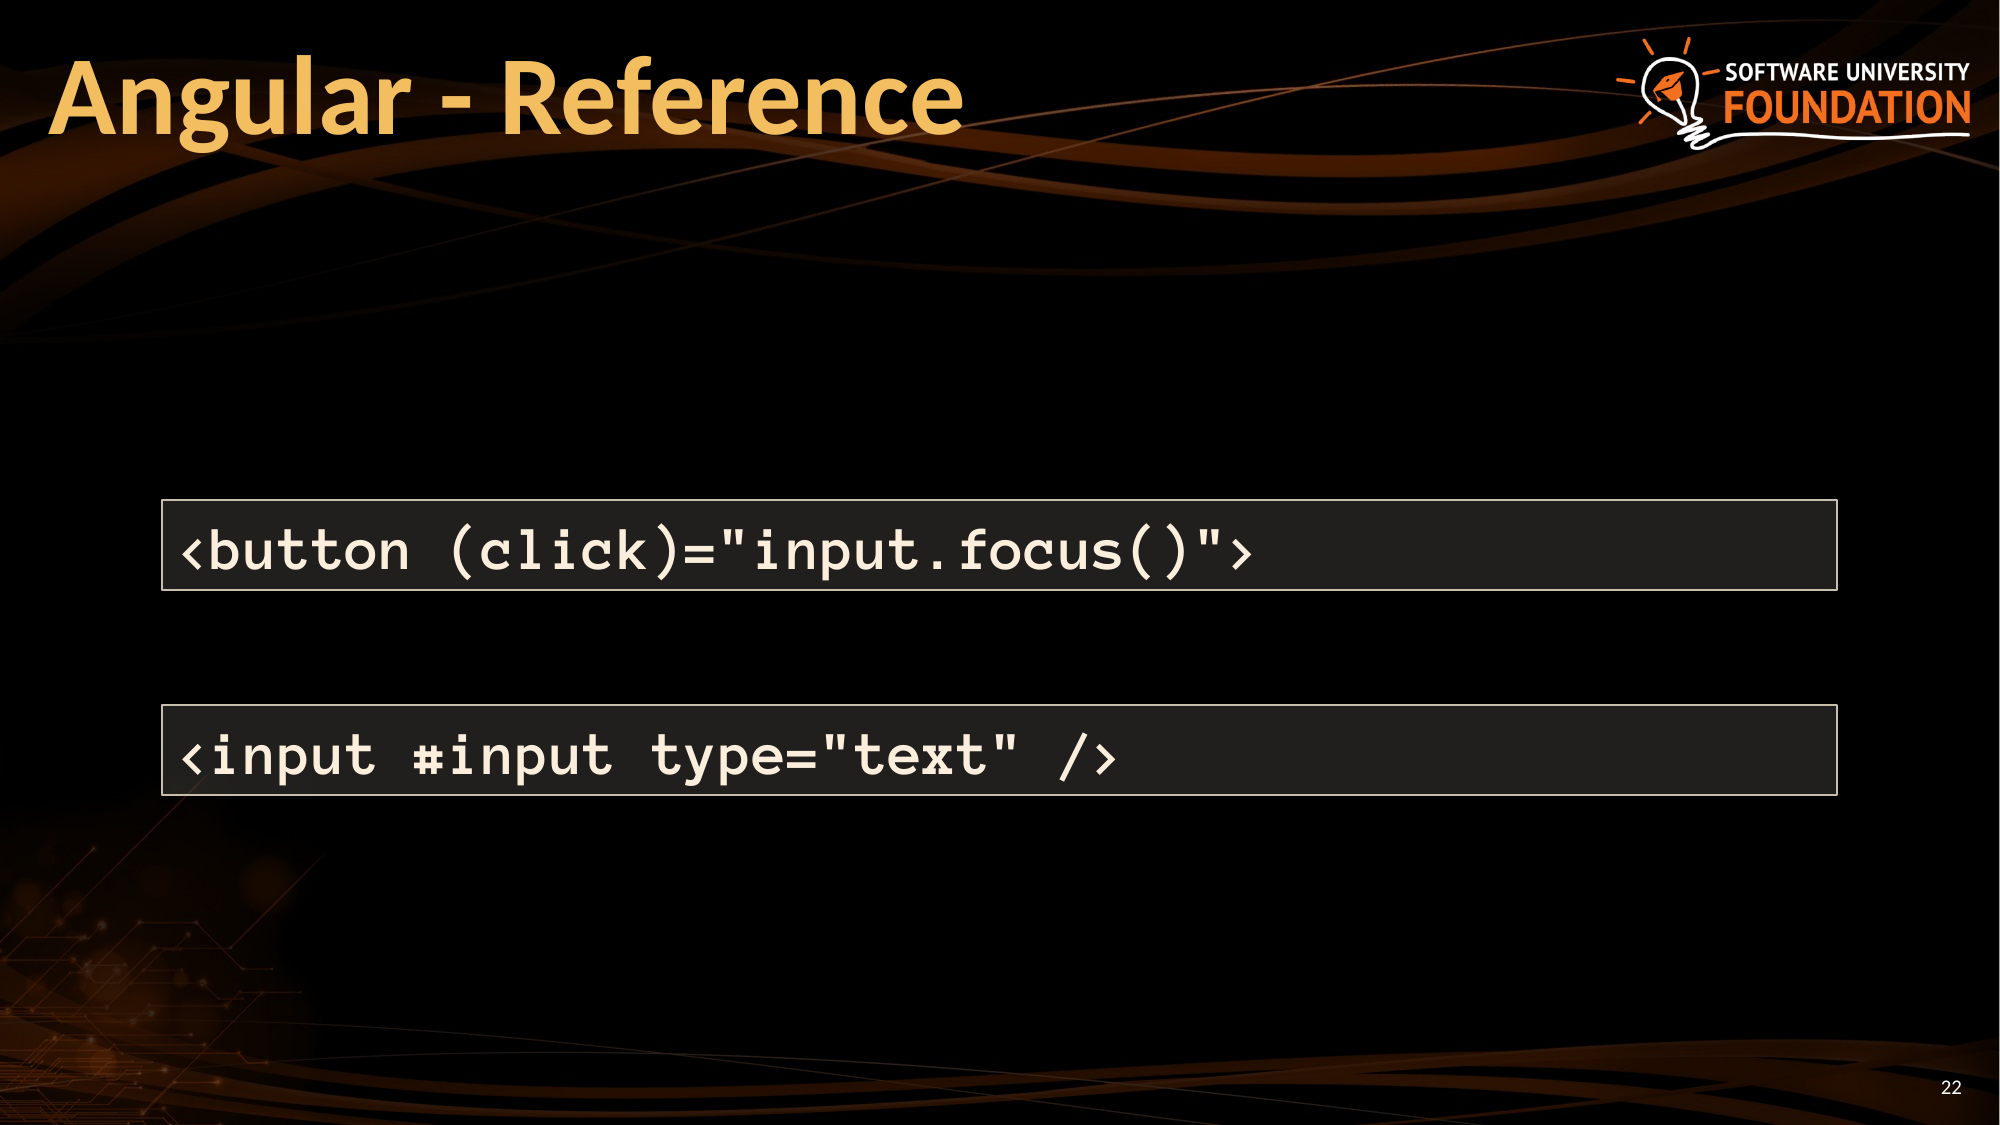

# Angular - Reference

<button (click)="input.focus()">
<input #input type="text" />
22